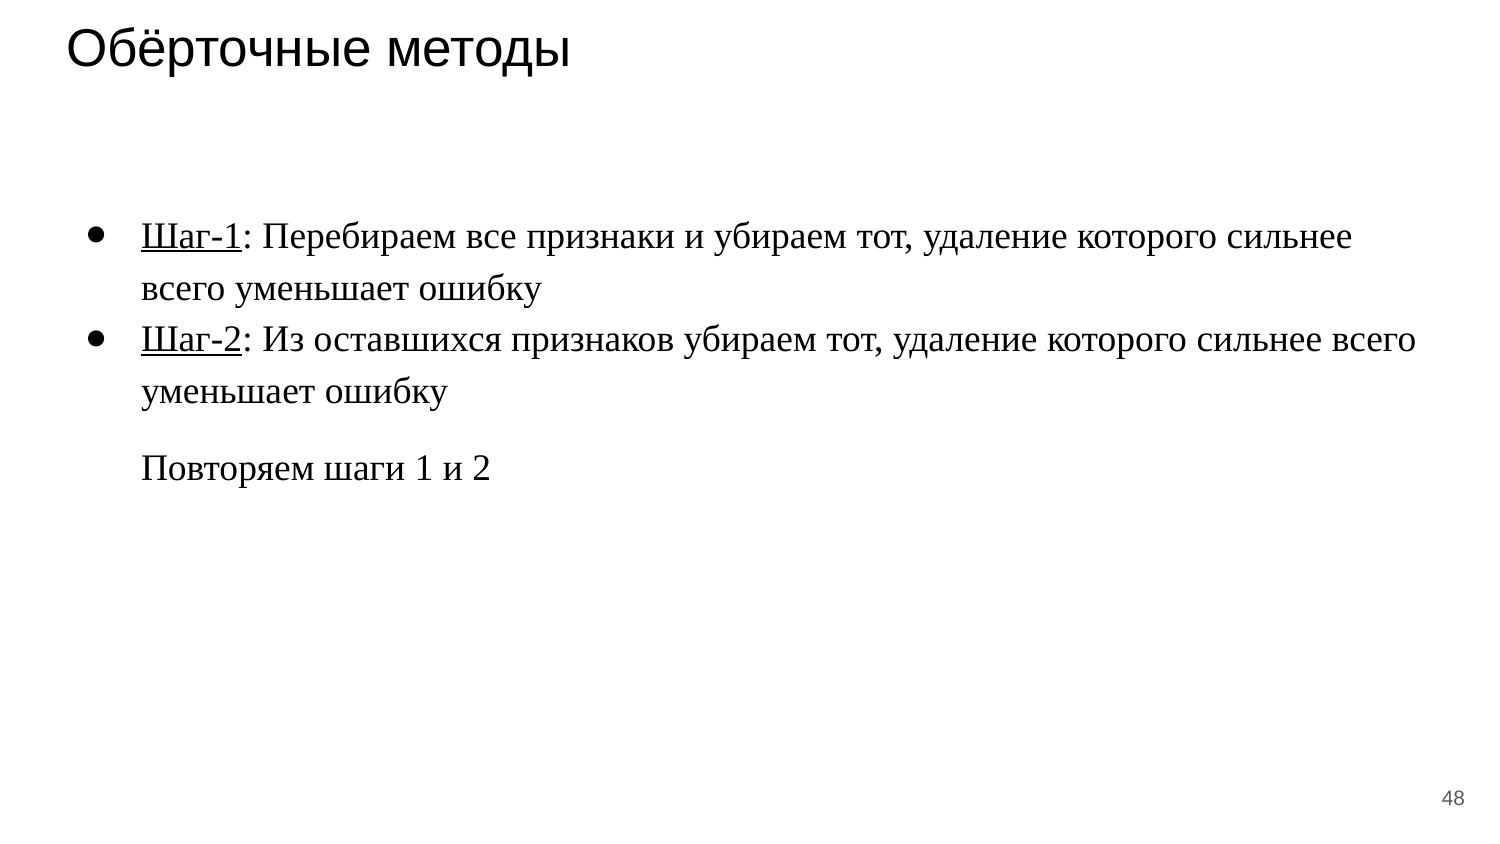

# Обёрточные методы
Шаг-1: Перебираем все признаки и убираем тот, удаление которого сильнее всего уменьшает ошибку
Шаг-2: Из оставшихся признаков убираем тот, удаление которого сильнее всего уменьшает ошибку
Повторяем шаги 1 и 2
48